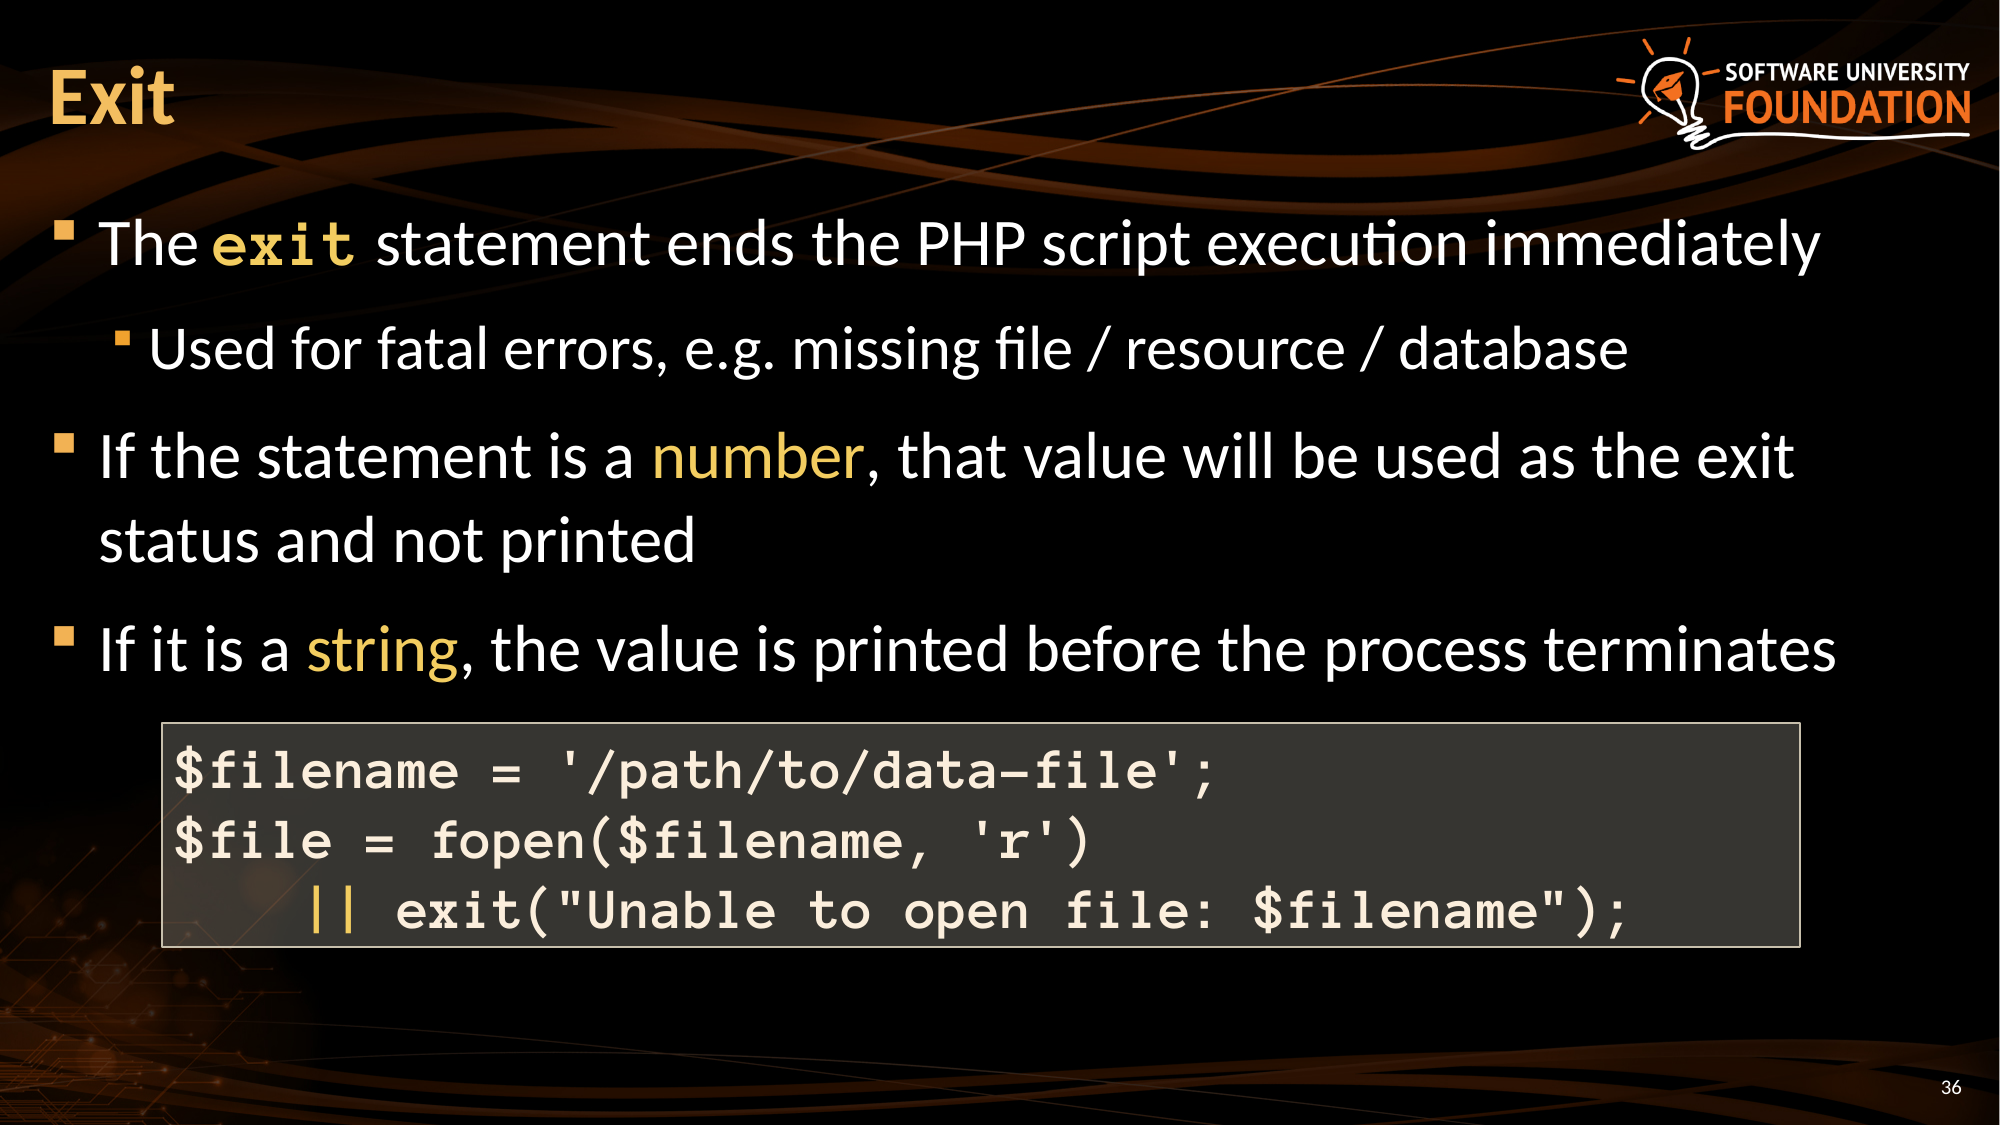

# Exit
The exit statement ends the PHP script execution immediately
Used for fatal errors, e.g. missing file / resource / database
If the statement is a number, that value will be used as the exit status and not printed
If it is a string, the value is printed before the process terminates
$filename = '/path/to/data-file';
$file = fopen($filename, 'r')
    || exit("Unable to open file: $filename");
36